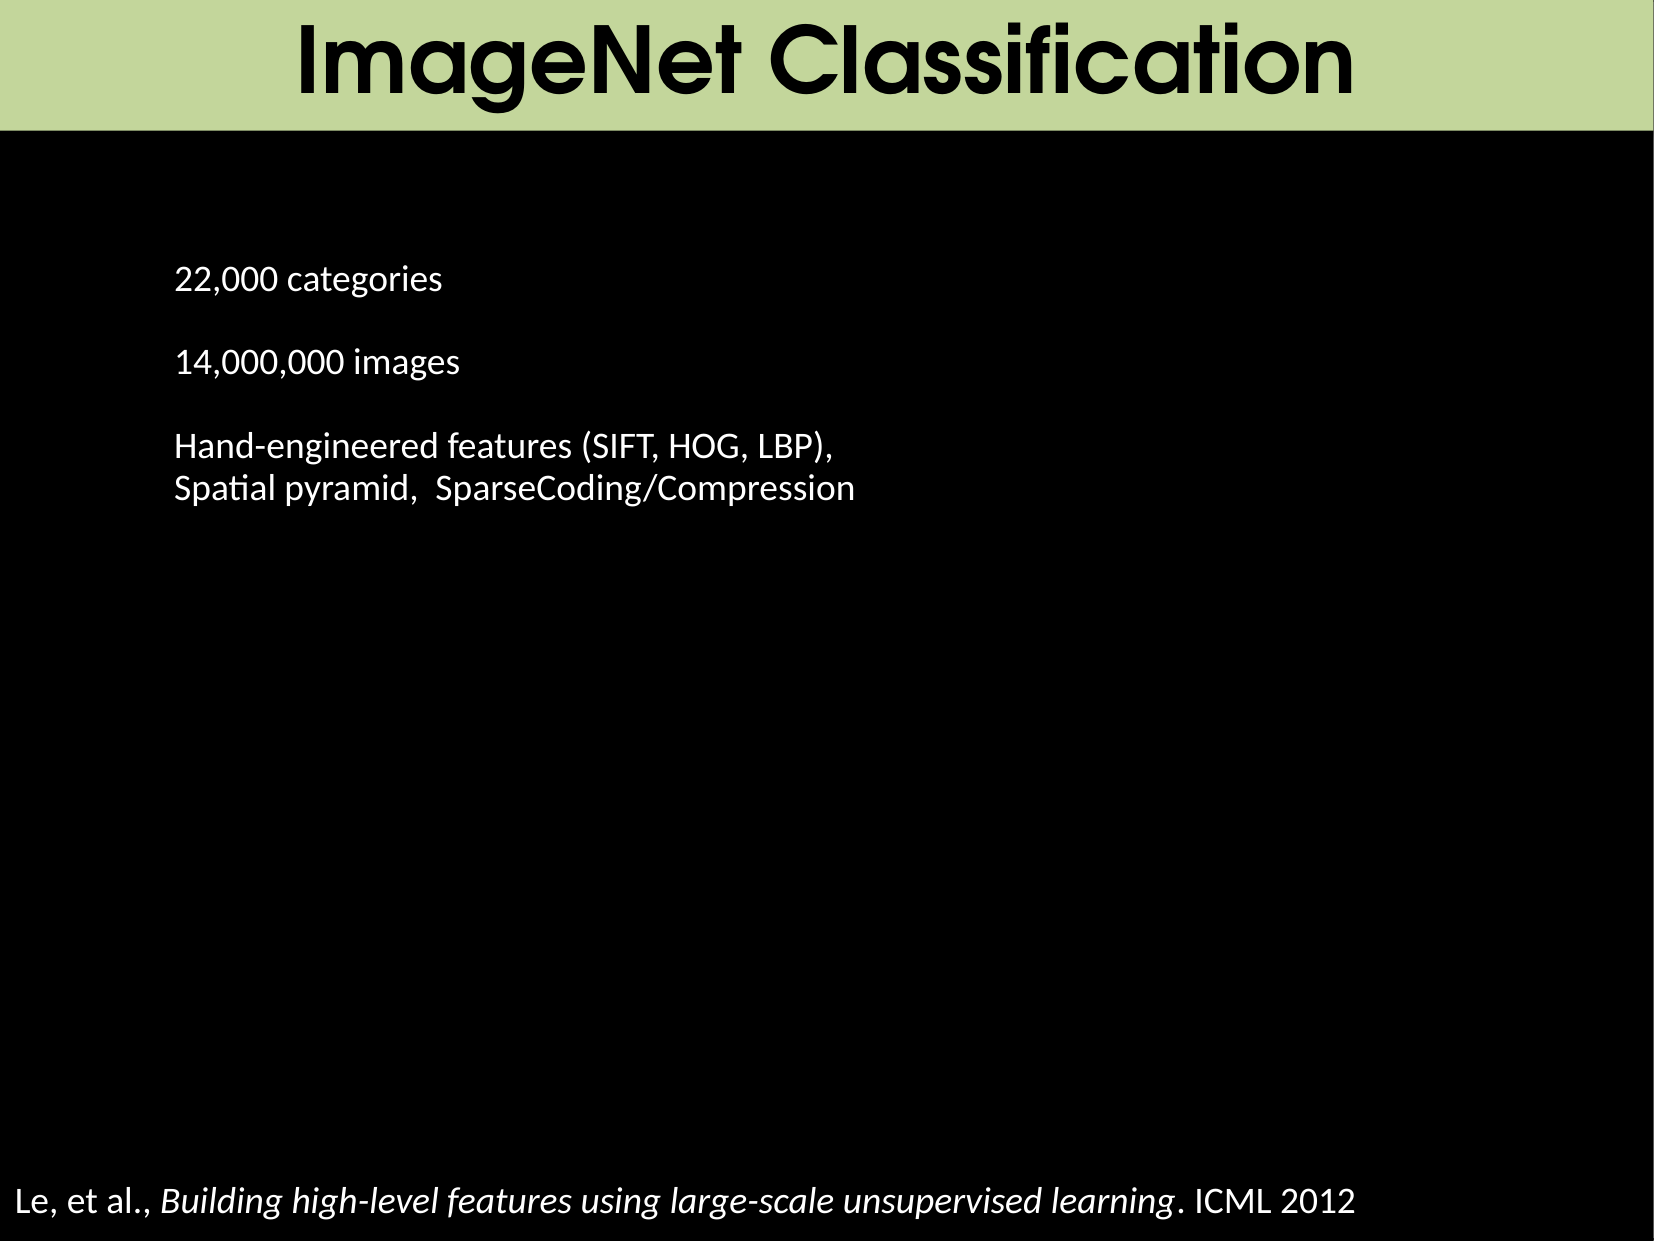

ImageNet Classification

22,000 categories

14,000,000 images

Hand-engineered features (SIFT, HOG, LBP),
Spatial pyramid,  SparseCoding/Compression

Le, et al., Building high-level features using large-scale unsupervised learning. ICML 2012